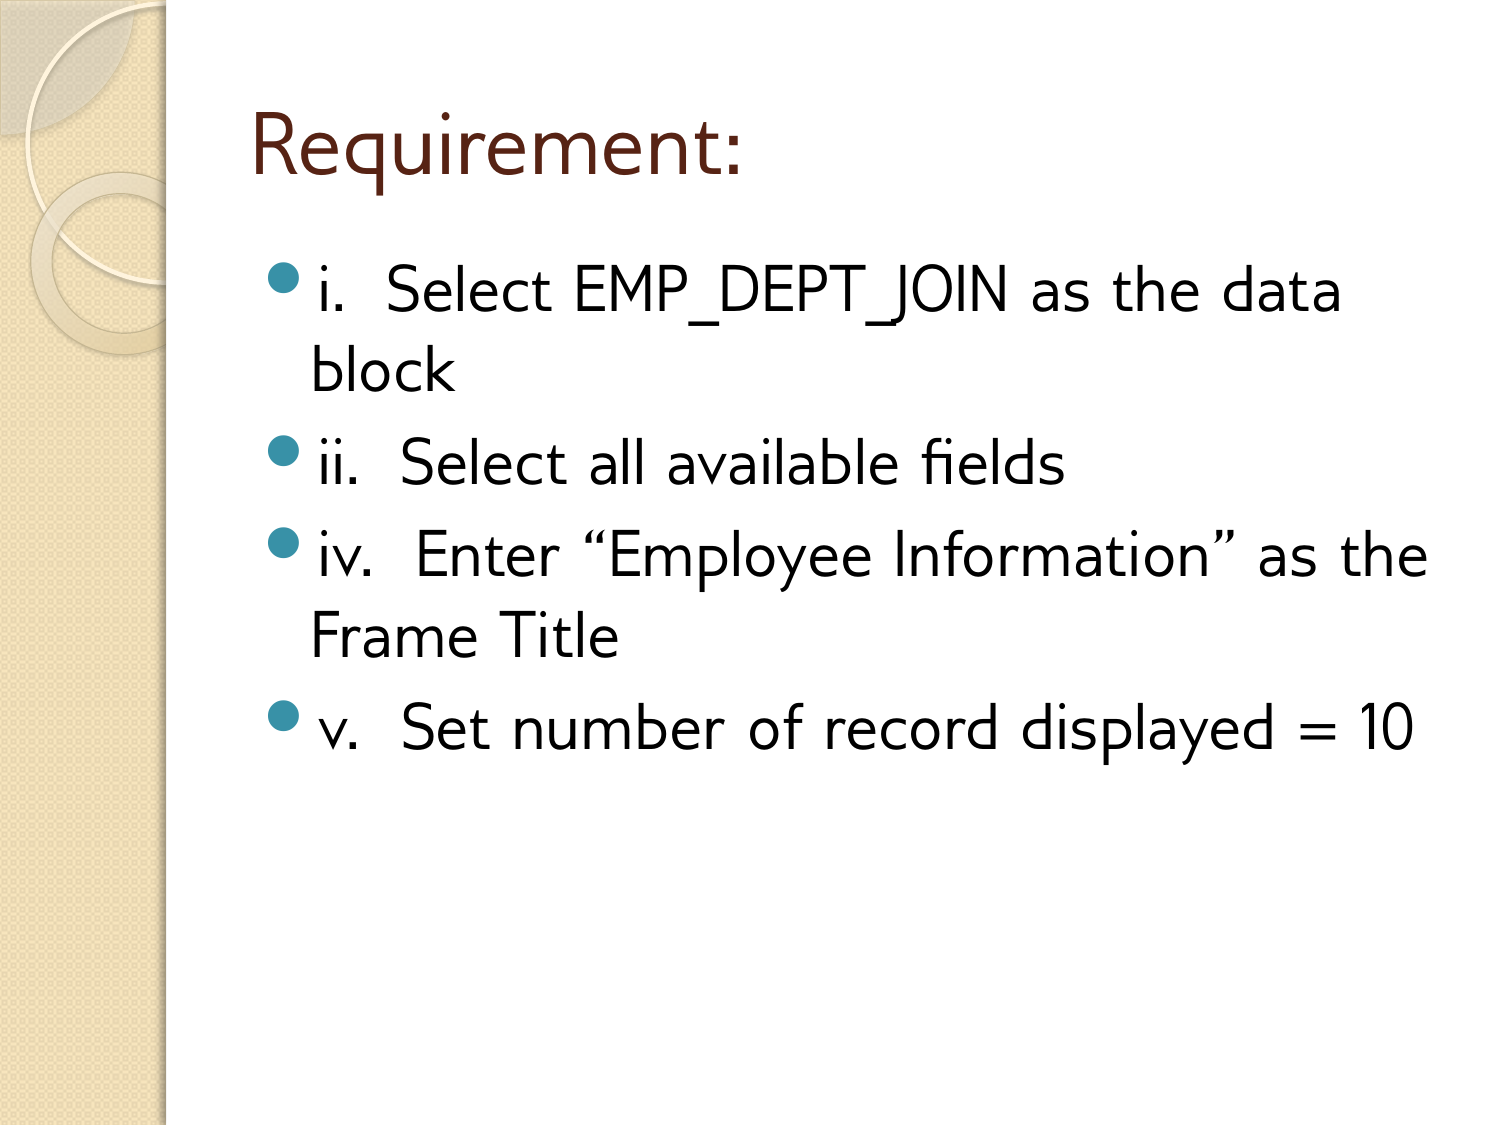

# Requirement:
i.  Select EMP_DEPT_JOIN as the data block
ii.  Select all available fields
iv.  Enter “Employee Information” as the Frame Title
v.  Set number of record displayed = 10